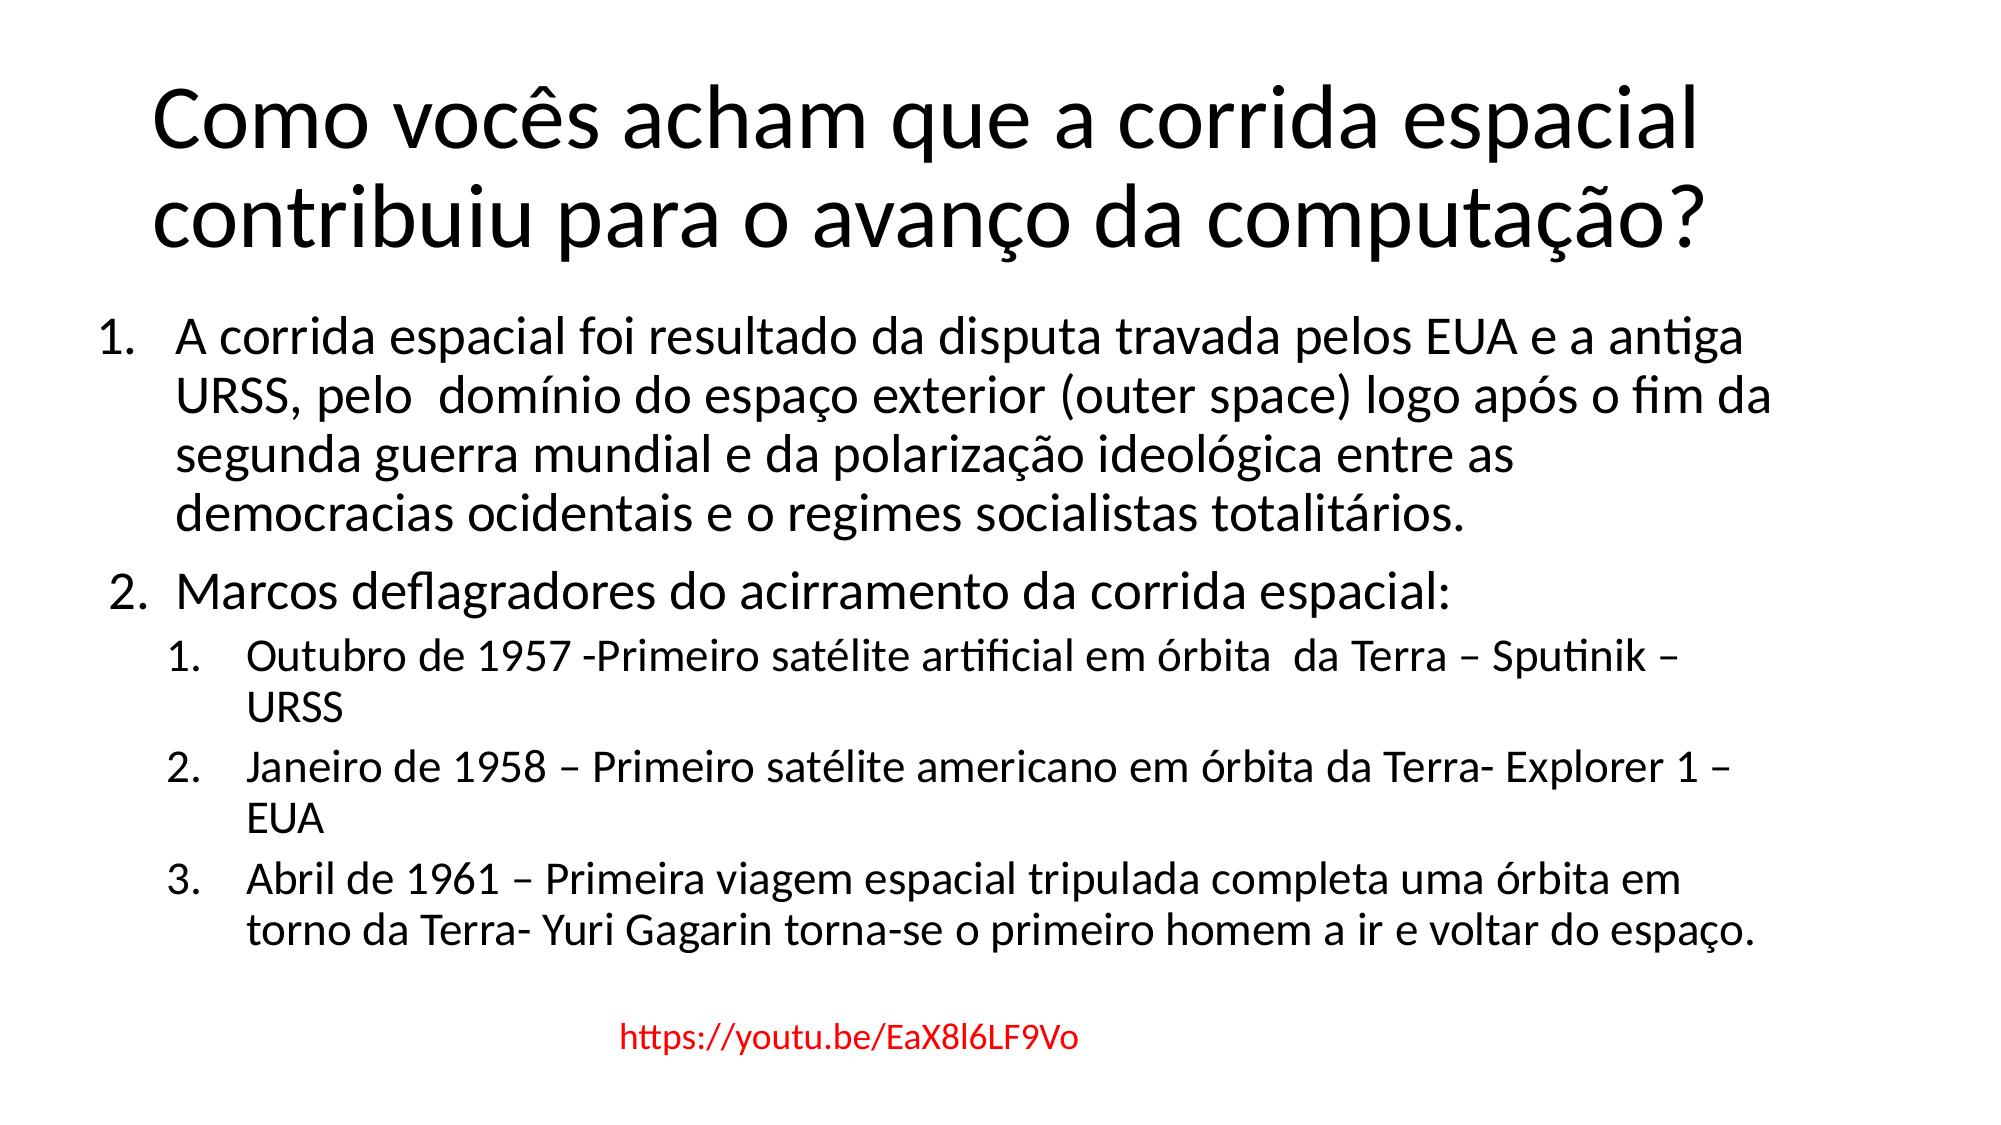

# Como vocês acham que a corrida espacial contribuiu para o avanço da computação?
A corrida espacial foi resultado da disputa travada pelos EUA e a antiga URSS, pelo  domínio do espaço exterior (outer space) logo após o fim da segunda guerra mundial e da polarização ideológica entre as democracias ocidentais e o regimes socialistas totalitários.
 2.  Marcos deflagradores do acirramento da corrida espacial:
Outubro de 1957 -Primeiro satélite artificial em órbita  da Terra – Sputinik – URSS
Janeiro de 1958 – Primeiro satélite americano em órbita da Terra- Explorer 1 –EUA
Abril de 1961 – Primeira viagem espacial tripulada completa uma órbita em torno da Terra- Yuri Gagarin torna-se o primeiro homem a ir e voltar do espaço.

https://youtu.be/EaX8l6LF9Vo